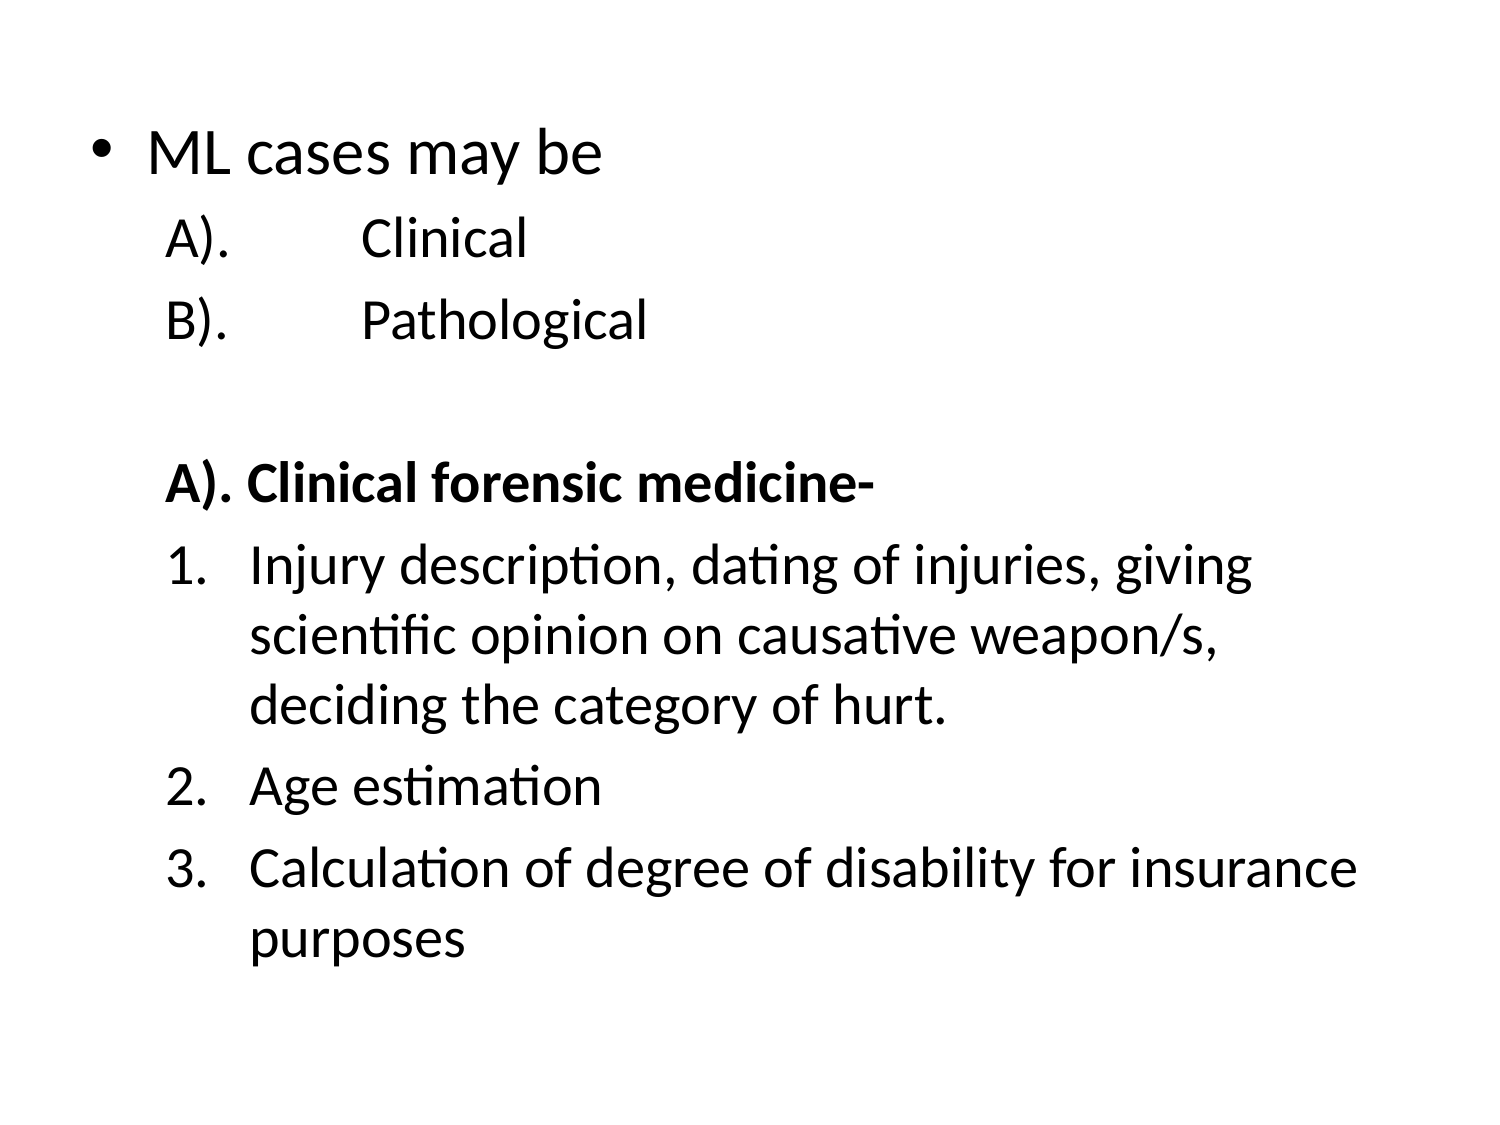

#
ML cases may be
A).	Clinical
B).	Pathological

A). Clinical forensic medicine-
Injury description, dating of injuries, giving scientific opinion on causative weapon/s, deciding the category of hurt.
Age estimation
Calculation of degree of disability for insurance purposes